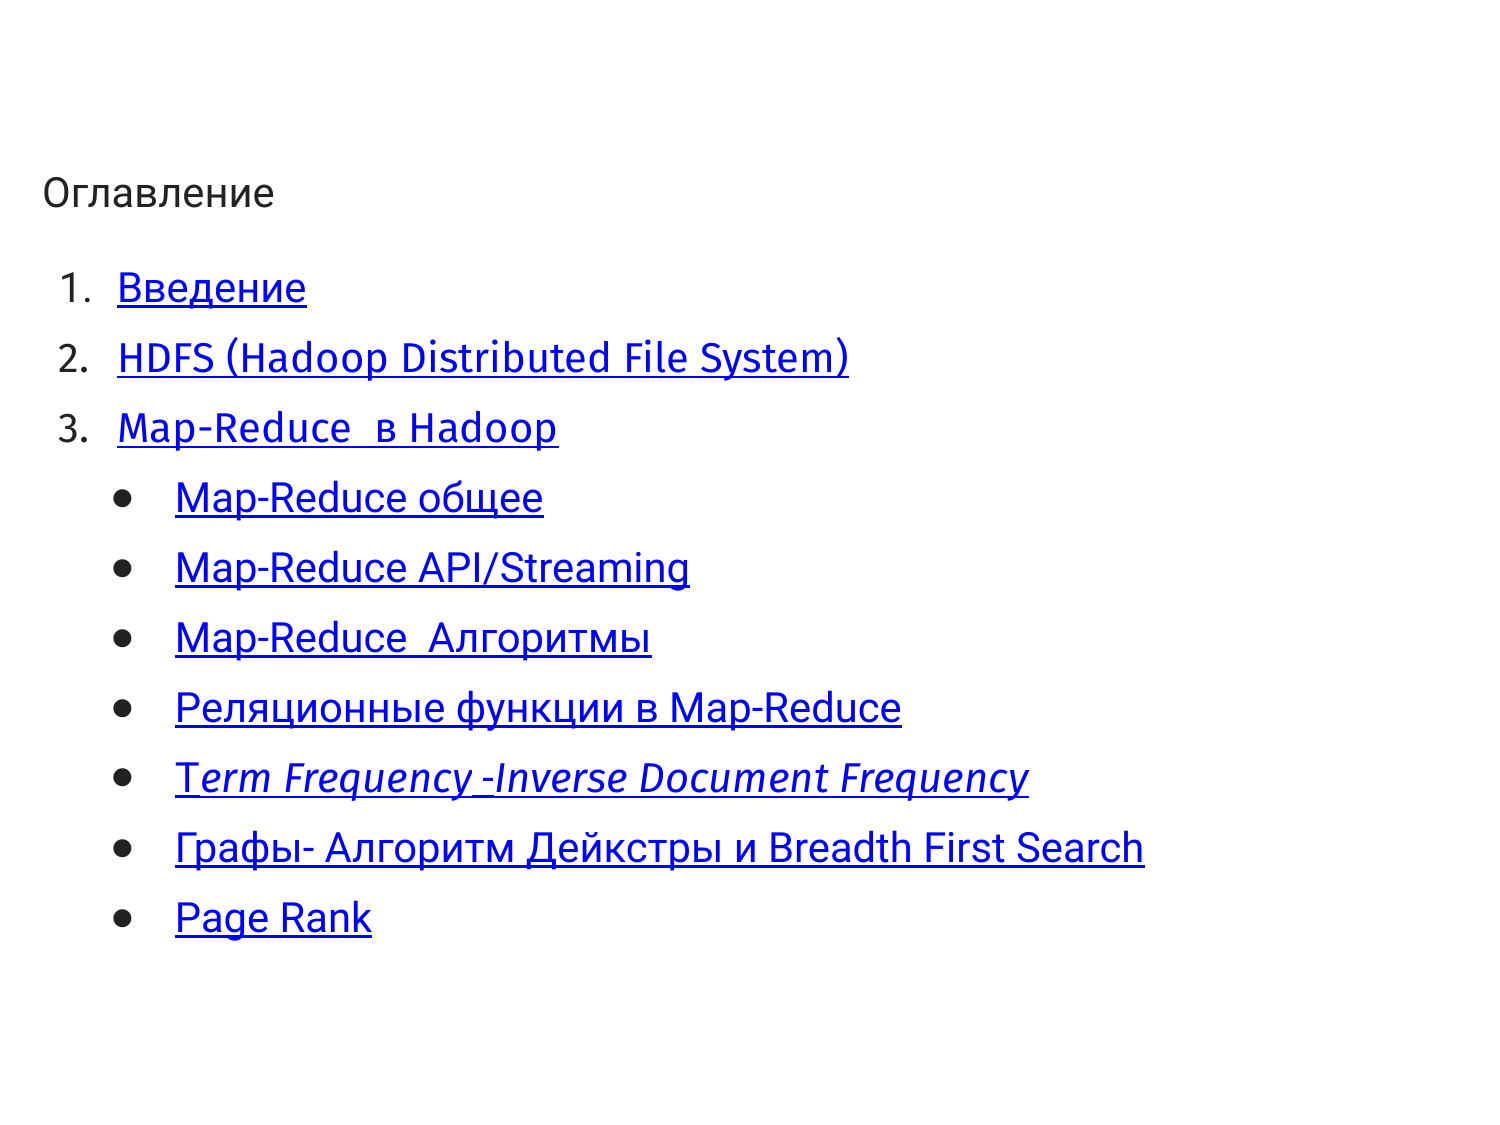

Оглавление
Введение
HDFS (Hadoop Distributed File System)
Map-Reduce  в Hadoop
Map-Reduce общее
Map-Reduce API/Streaming
Map-Reduce  Алгоритмы
Реляционные функции в Map-Reduce
Term Frequency -Inverse Document Frequency
Графы- Алгоритм Дейкстры и Breadth First Search
Page Rank

# BigData